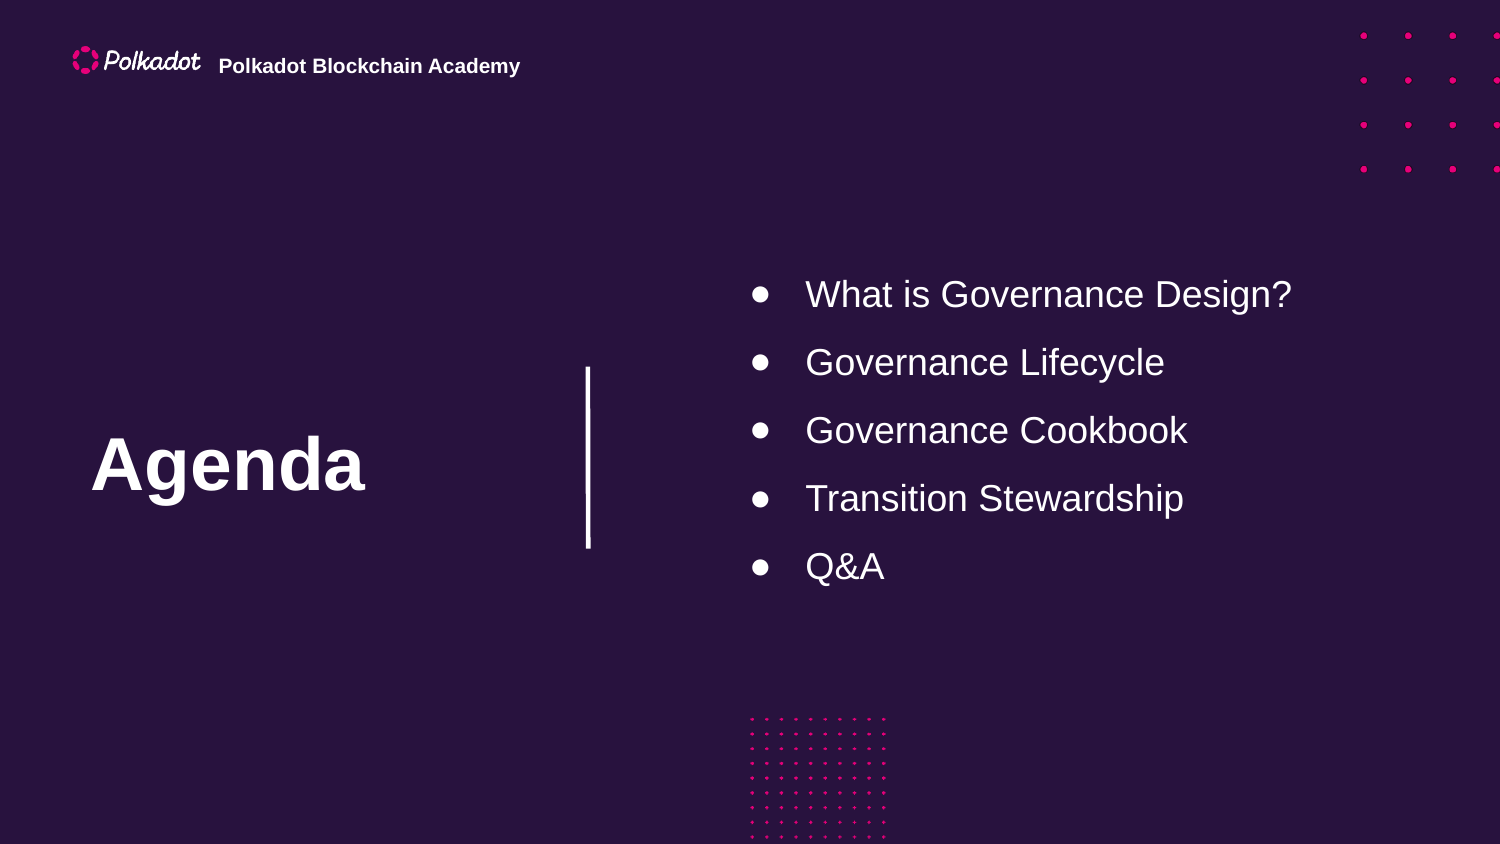

What is Governance Design?
Governance Lifecycle
Governance Cookbook
Transition Stewardship
Q&A
# Agenda